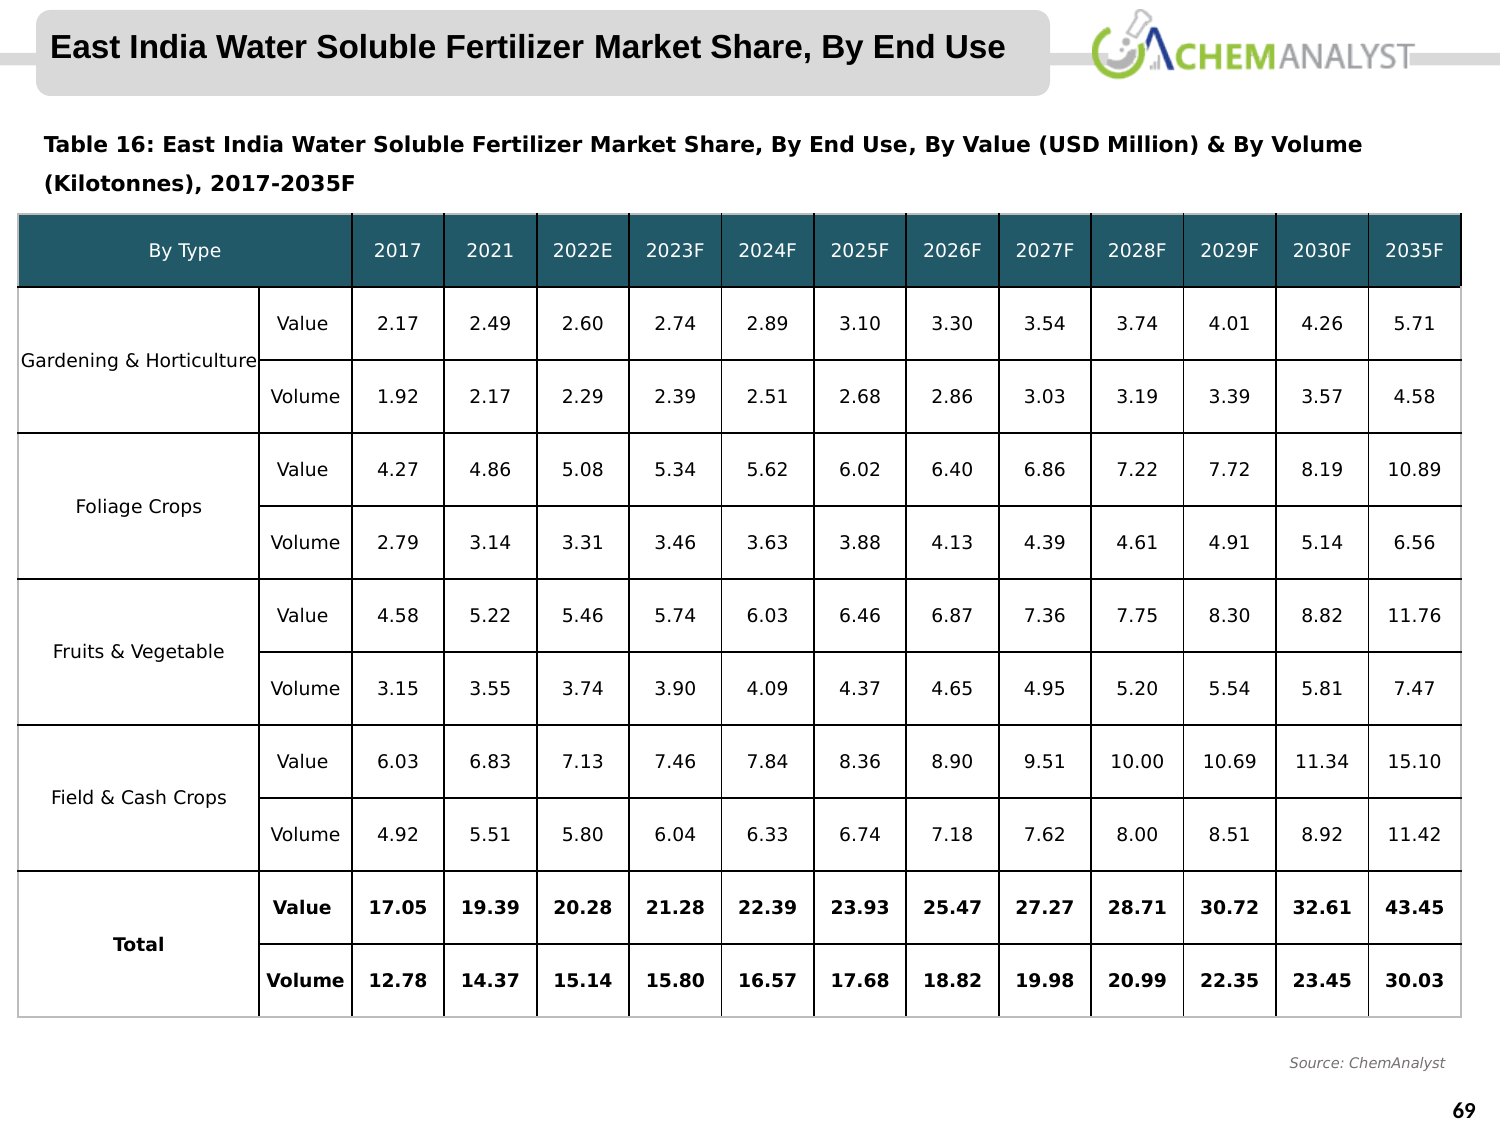

East India Water Soluble Fertilizer Market Share, By End Use
Table 16: East India Water Soluble Fertilizer Market Share, By End Use, By Value (USD Million) & By Volume (Kilotonnes), 2017-2035F
| By Type |  | 2017 | 2021 | 2022E | 2023F | 2024F | 2025F | 2026F | 2027F | 2028F | 2029F | 2030F | 2035F |
| --- | --- | --- | --- | --- | --- | --- | --- | --- | --- | --- | --- | --- | --- |
| Gardening & Horticulture | Value | 2.17 | 2.49 | 2.60 | 2.74 | 2.89 | 3.10 | 3.30 | 3.54 | 3.74 | 4.01 | 4.26 | 5.71 |
|  | Volume | 1.92 | 2.17 | 2.29 | 2.39 | 2.51 | 2.68 | 2.86 | 3.03 | 3.19 | 3.39 | 3.57 | 4.58 |
| Foliage Crops | Value | 4.27 | 4.86 | 5.08 | 5.34 | 5.62 | 6.02 | 6.40 | 6.86 | 7.22 | 7.72 | 8.19 | 10.89 |
|  | Volume | 2.79 | 3.14 | 3.31 | 3.46 | 3.63 | 3.88 | 4.13 | 4.39 | 4.61 | 4.91 | 5.14 | 6.56 |
| Fruits & Vegetable | Value | 4.58 | 5.22 | 5.46 | 5.74 | 6.03 | 6.46 | 6.87 | 7.36 | 7.75 | 8.30 | 8.82 | 11.76 |
|  | Volume | 3.15 | 3.55 | 3.74 | 3.90 | 4.09 | 4.37 | 4.65 | 4.95 | 5.20 | 5.54 | 5.81 | 7.47 |
| Field & Cash Crops | Value | 6.03 | 6.83 | 7.13 | 7.46 | 7.84 | 8.36 | 8.90 | 9.51 | 10.00 | 10.69 | 11.34 | 15.10 |
|  | Volume | 4.92 | 5.51 | 5.80 | 6.04 | 6.33 | 6.74 | 7.18 | 7.62 | 8.00 | 8.51 | 8.92 | 11.42 |
| Total | Value | 17.05 | 19.39 | 20.28 | 21.28 | 22.39 | 23.93 | 25.47 | 27.27 | 28.71 | 30.72 | 32.61 | 43.45 |
|  | Volume | 12.78 | 14.37 | 15.14 | 15.80 | 16.57 | 17.68 | 18.82 | 19.98 | 20.99 | 22.35 | 23.45 | 30.03 |
Source: ChemAnalyst
63
© ChemAnalyst
69